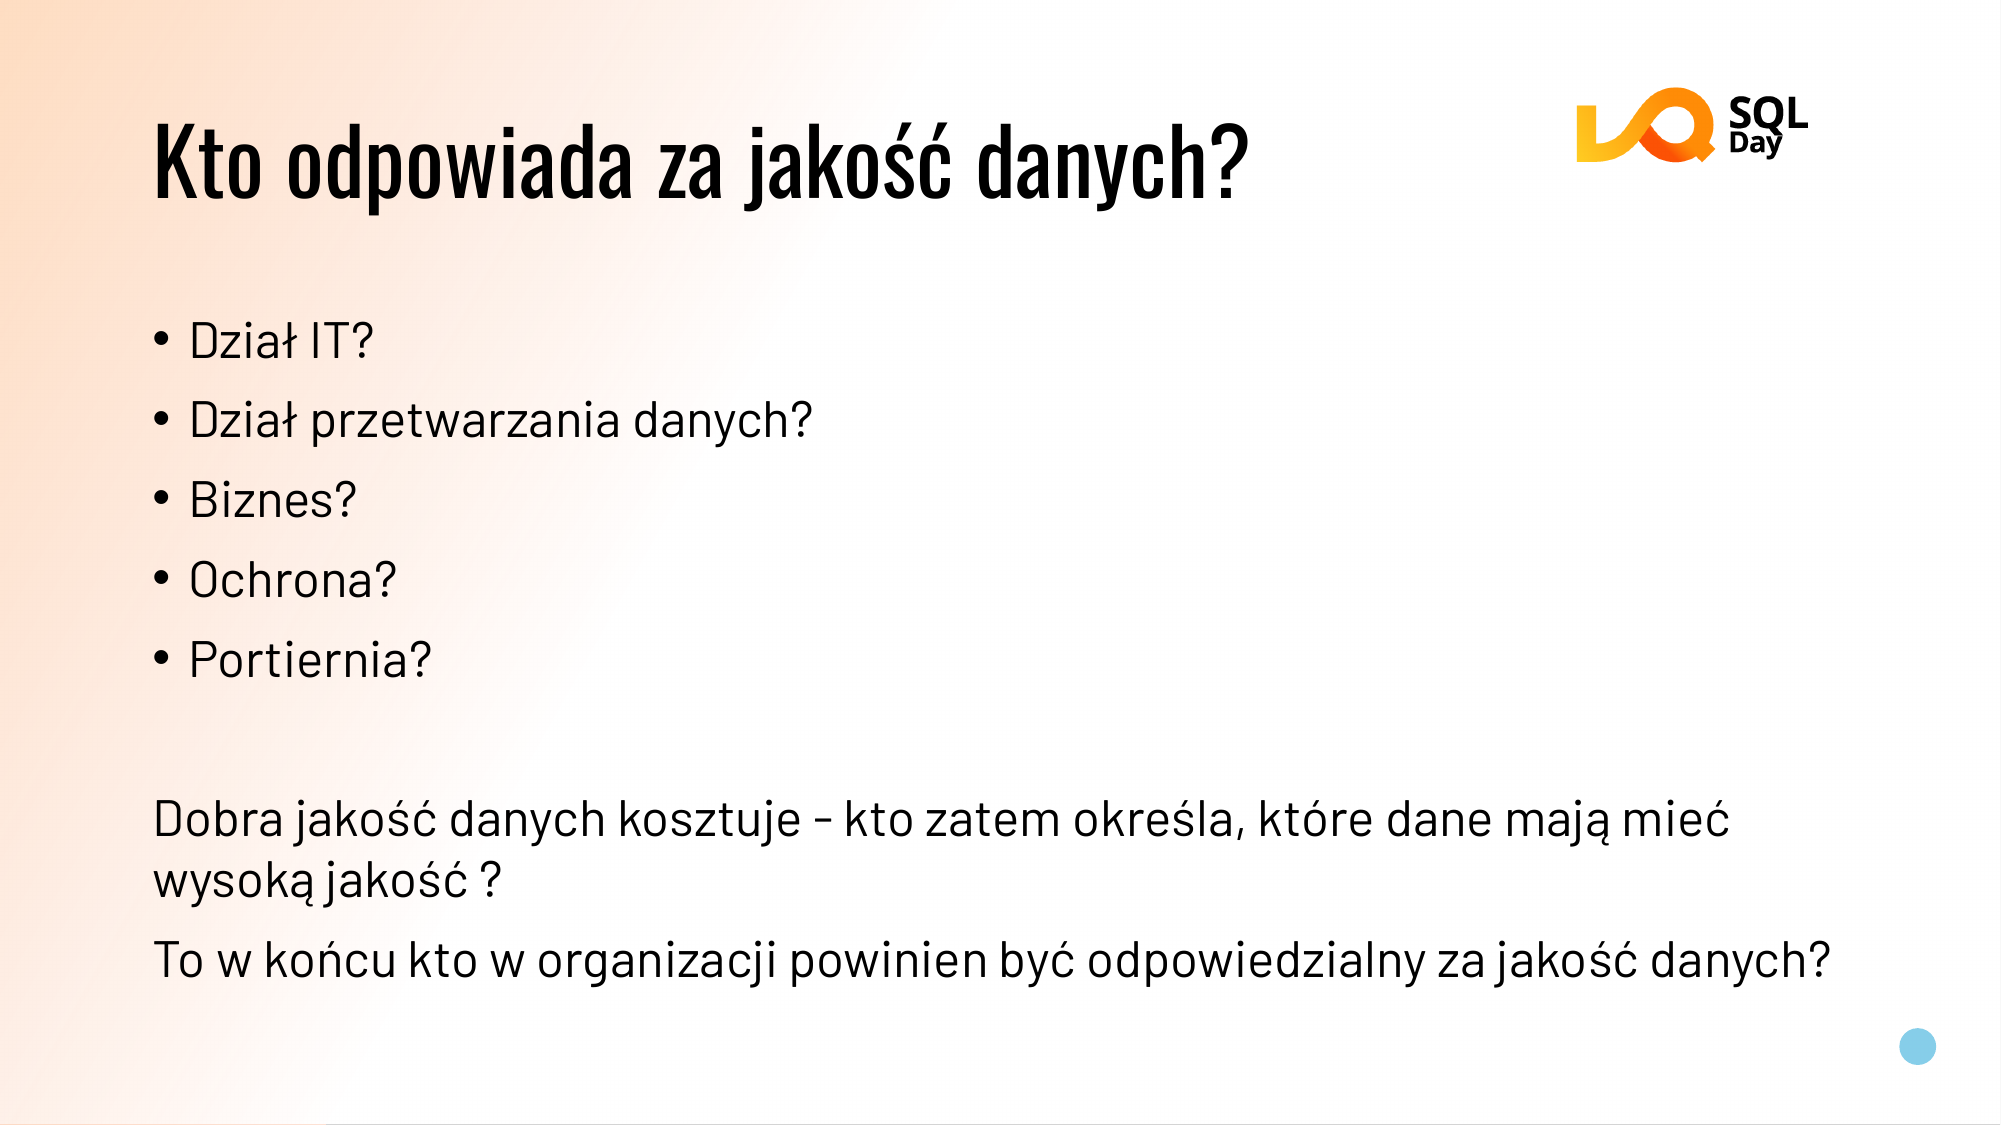

# Kto odpowiada za jakość danych?
Dział IT?
Dział przetwarzania danych?
Biznes?
Ochrona?
Portiernia?

Dobra jakość danych kosztuje - kto zatem określa, które dane mają mieć wysoką jakość ?
To w końcu kto w organizacji powinien być odpowiedzialny za jakość danych?